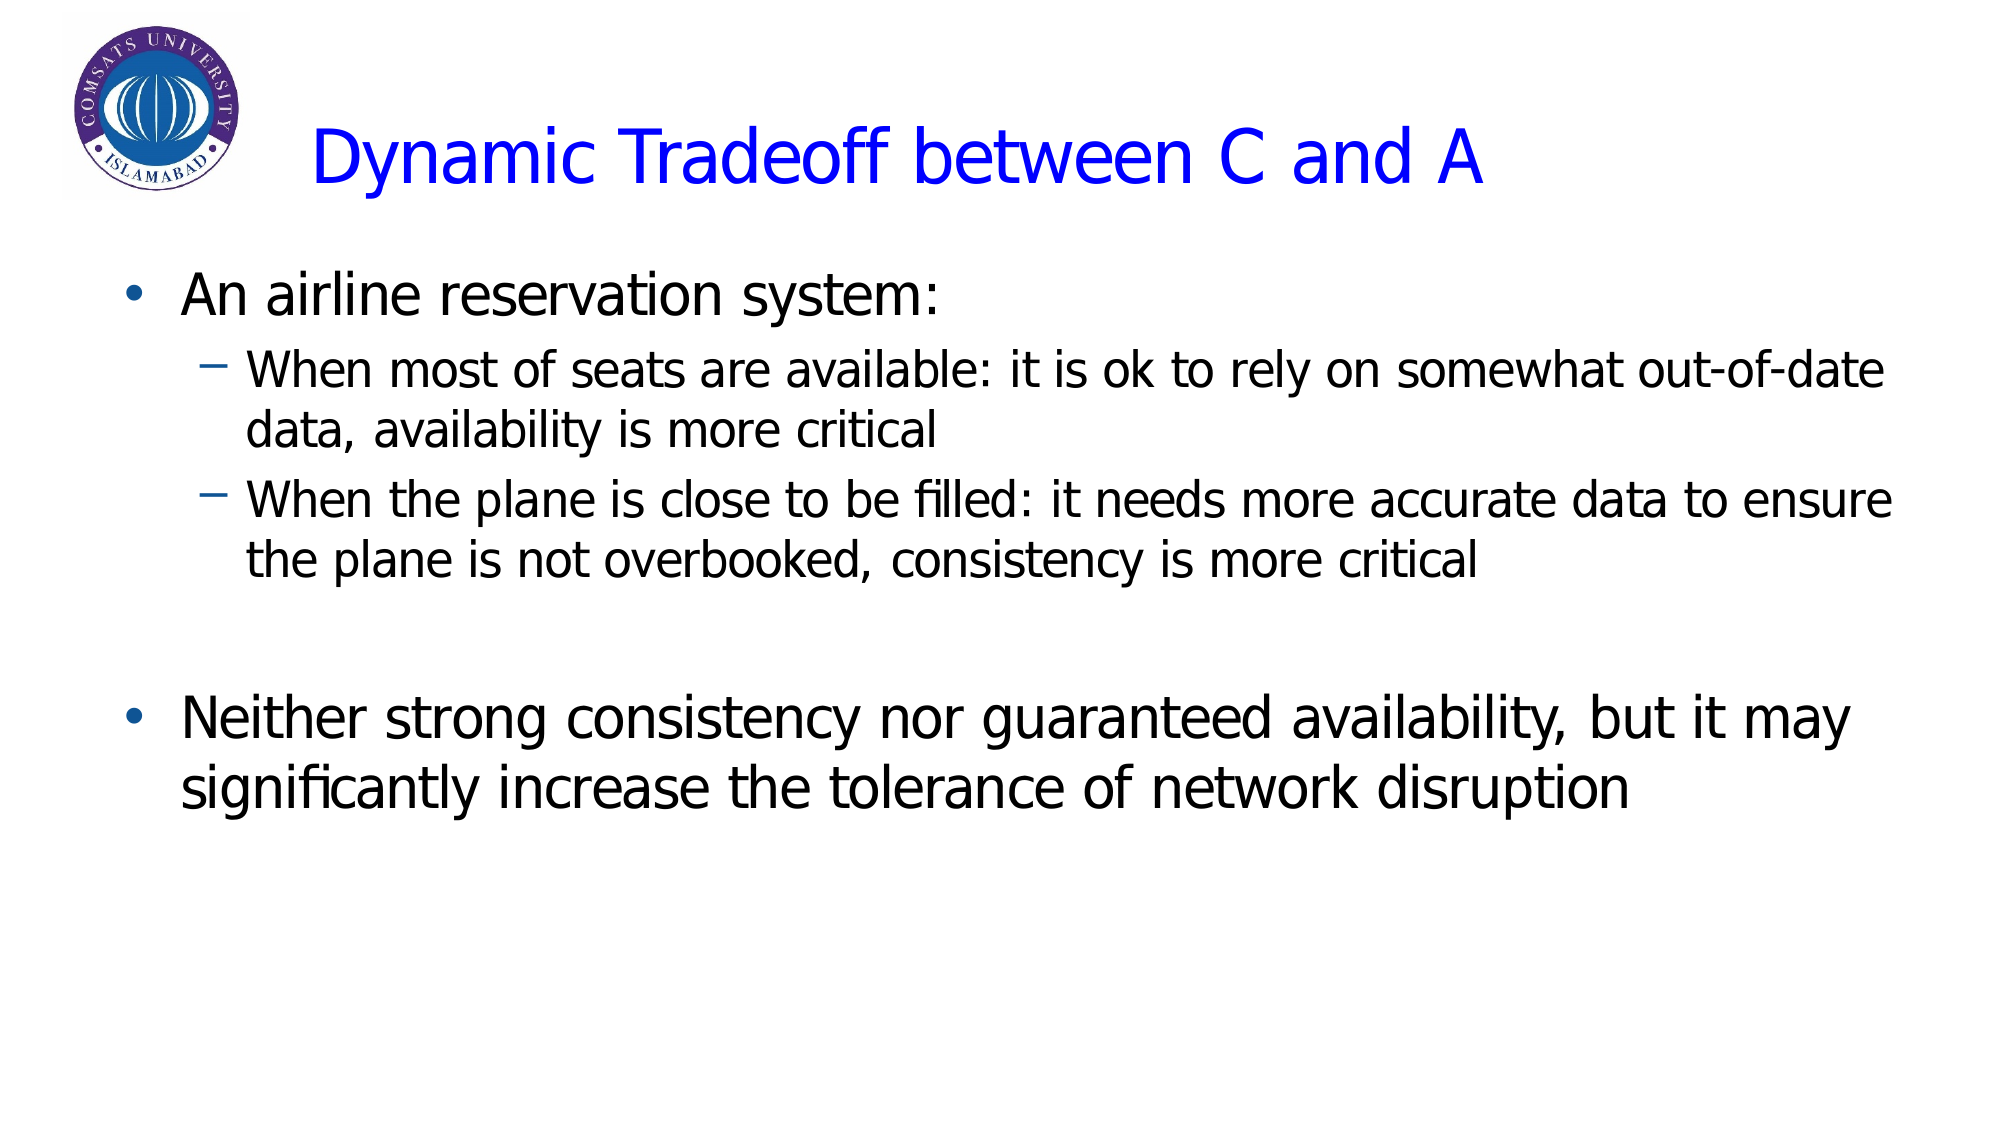

# Dynamic Tradeoff between C and A
An airline reservation system:
When most of seats are available: it is ok to rely on somewhat out-of-date data, availability is more critical
When the plane is close to be filled: it needs more accurate data to ensure the plane is not overbooked, consistency is more critical

Neither strong consistency nor guaranteed availability, but it may significantly increase the tolerance of network disruption